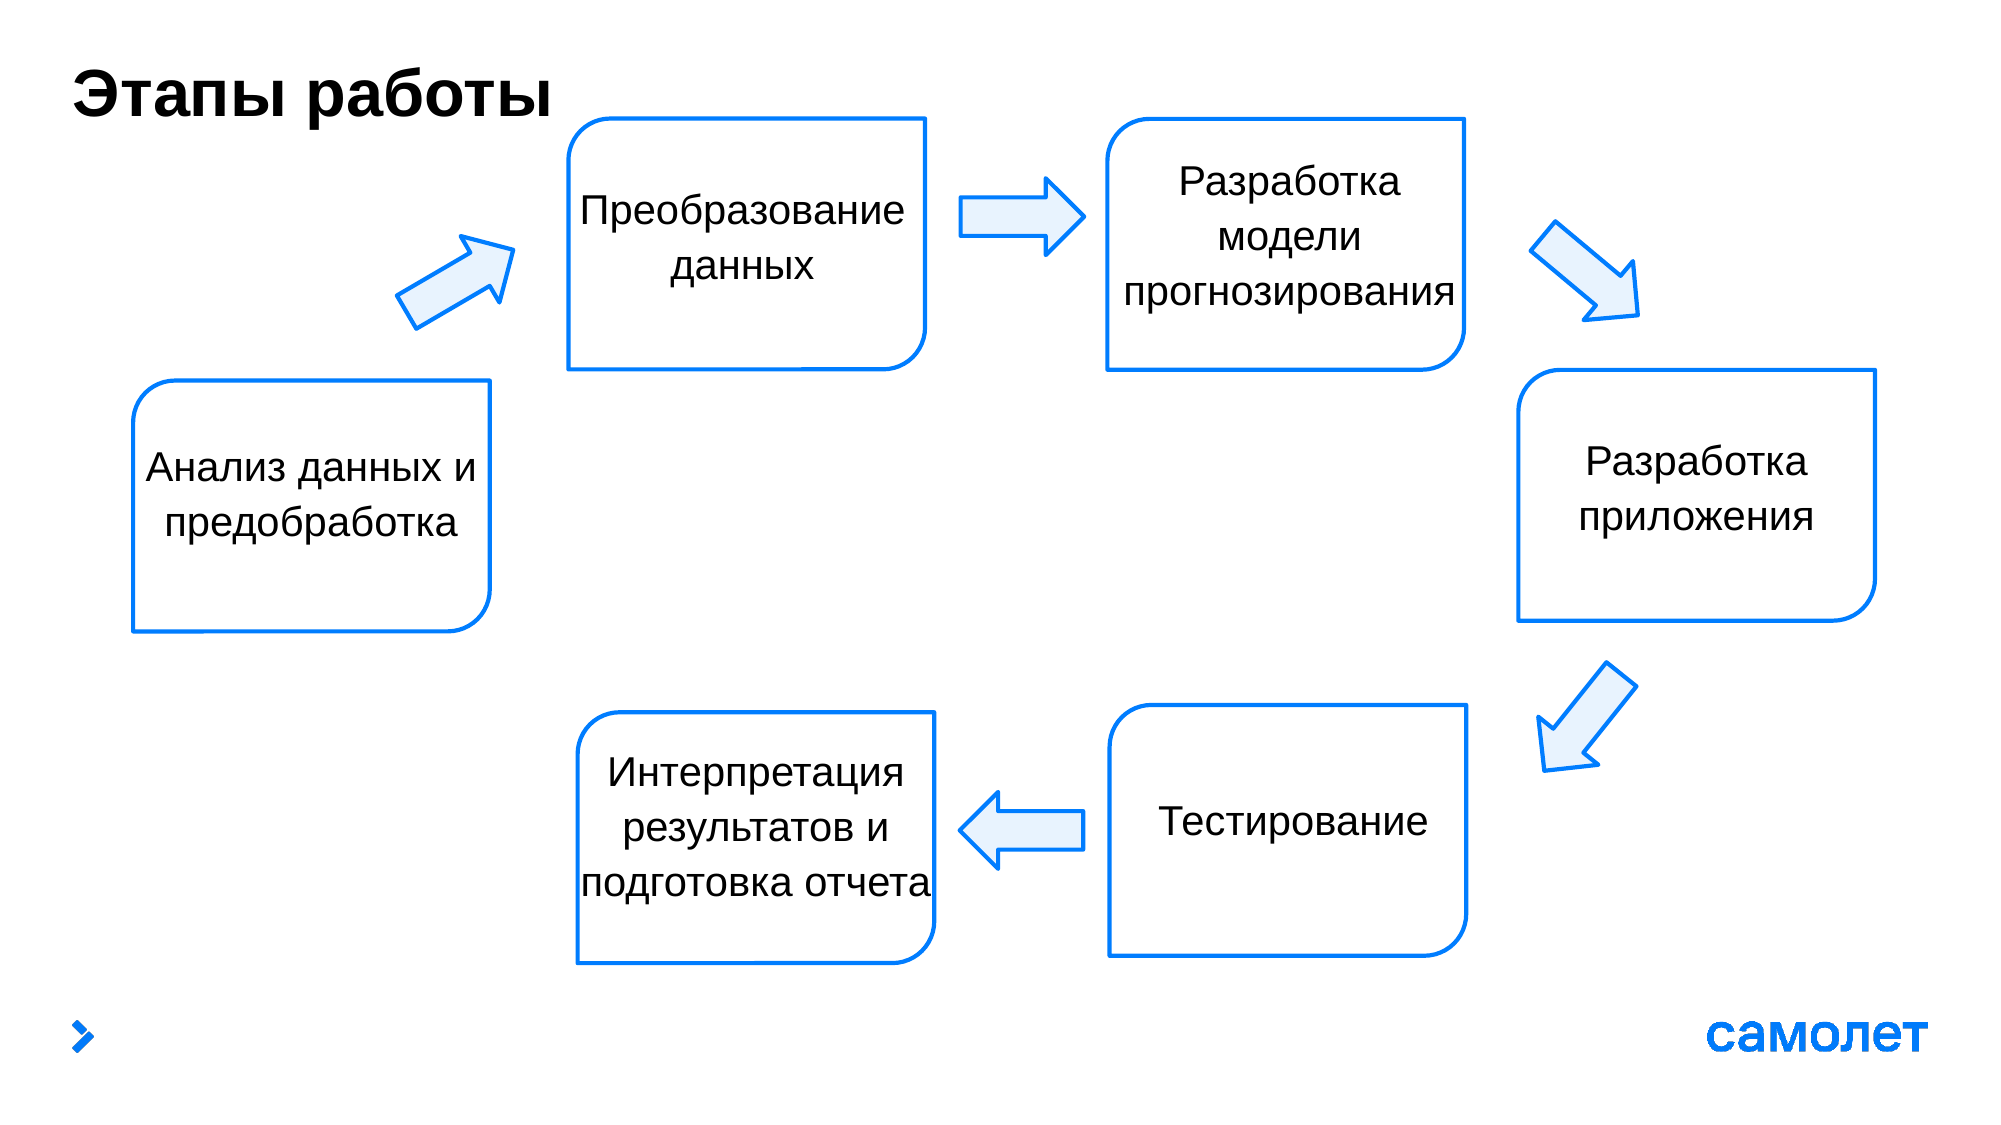

# Этапы работы

Разработка модели прогнозирования
Преобразование данных

Разработка приложения
Анализ данных и предобработка

Интерпретация результатов и подготовка отчета
Тестирование